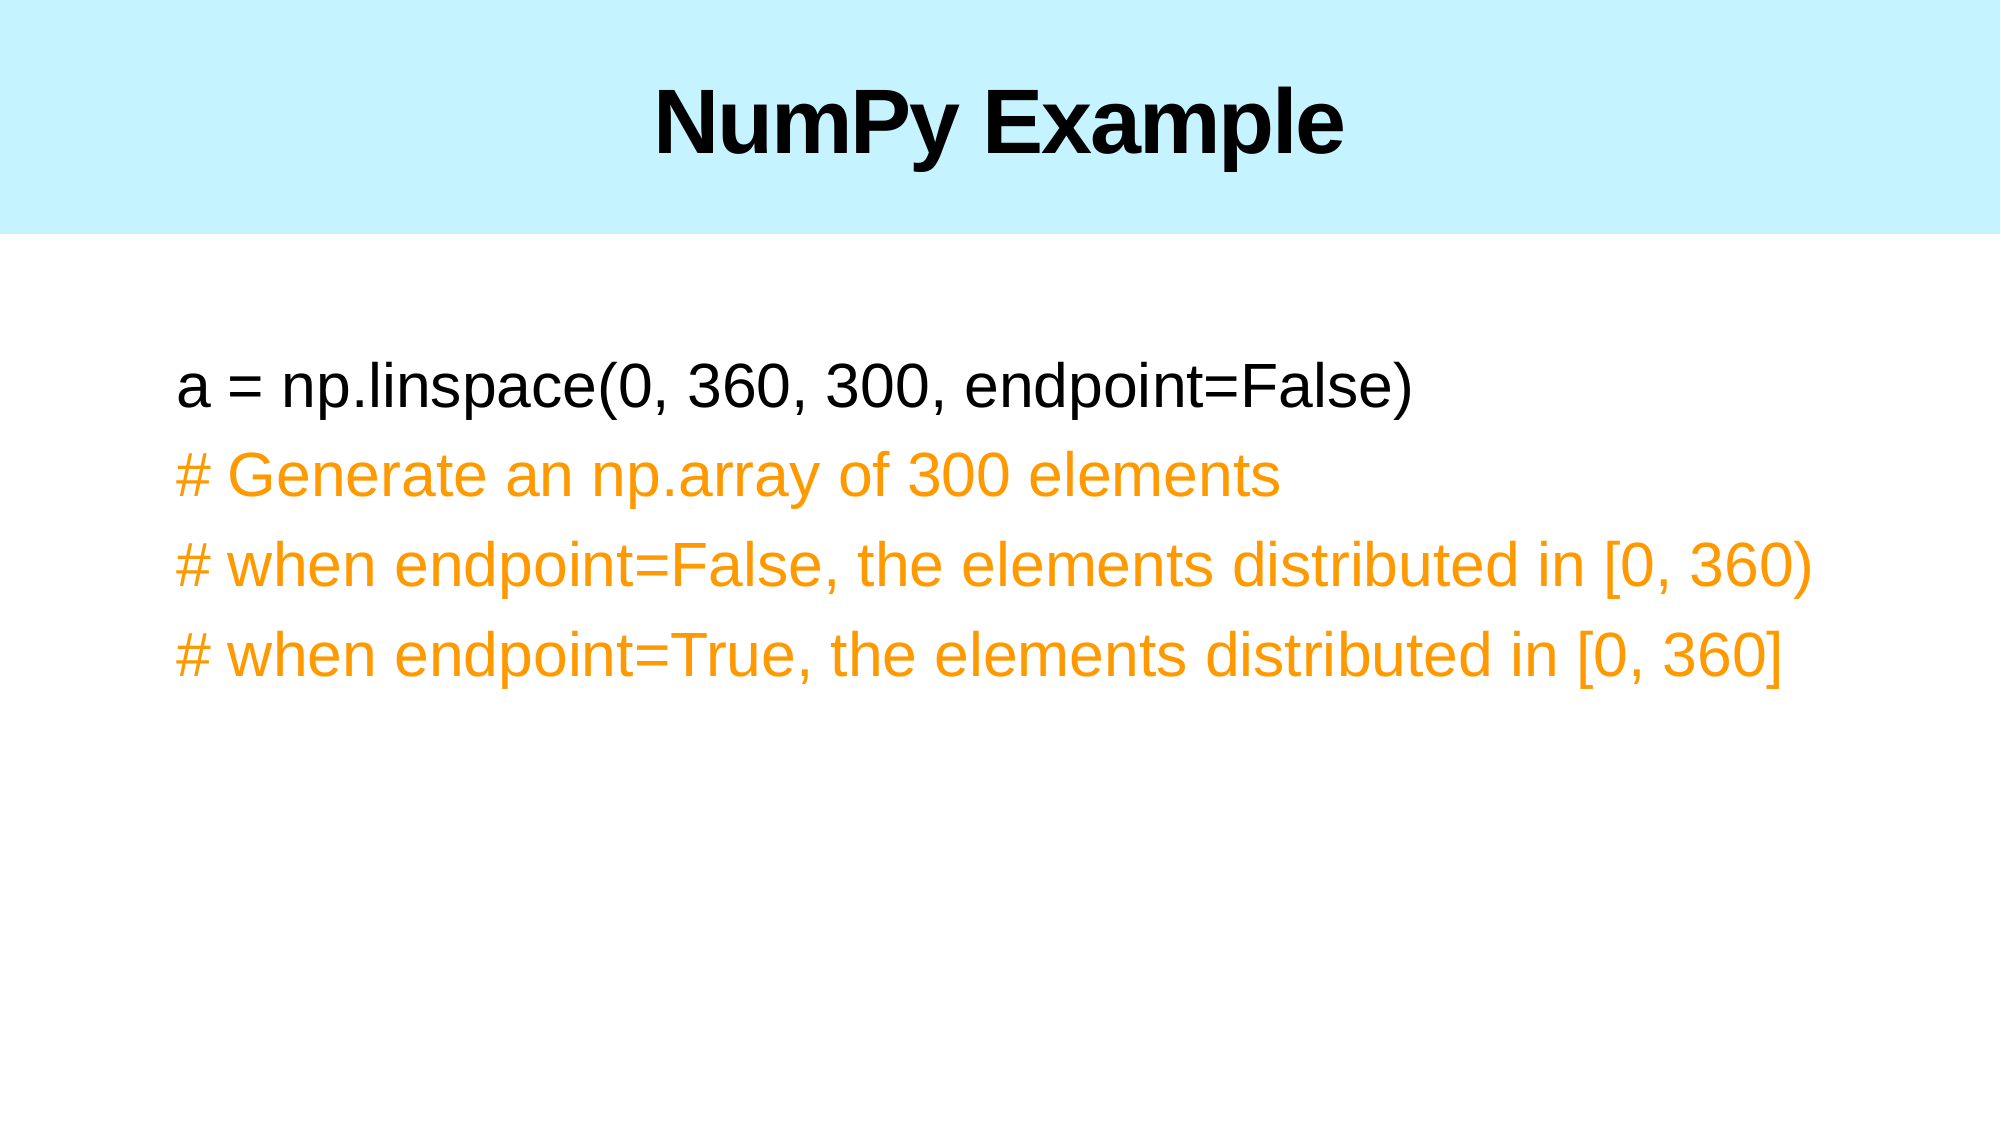

# NumPy Example
a = np.linspace(0, 360, 300, endpoint=False)
# Generate an np.array of 300 elements
# when endpoint=False, the elements distributed in [0, 360)
# when endpoint=True, the elements distributed in [0, 360]